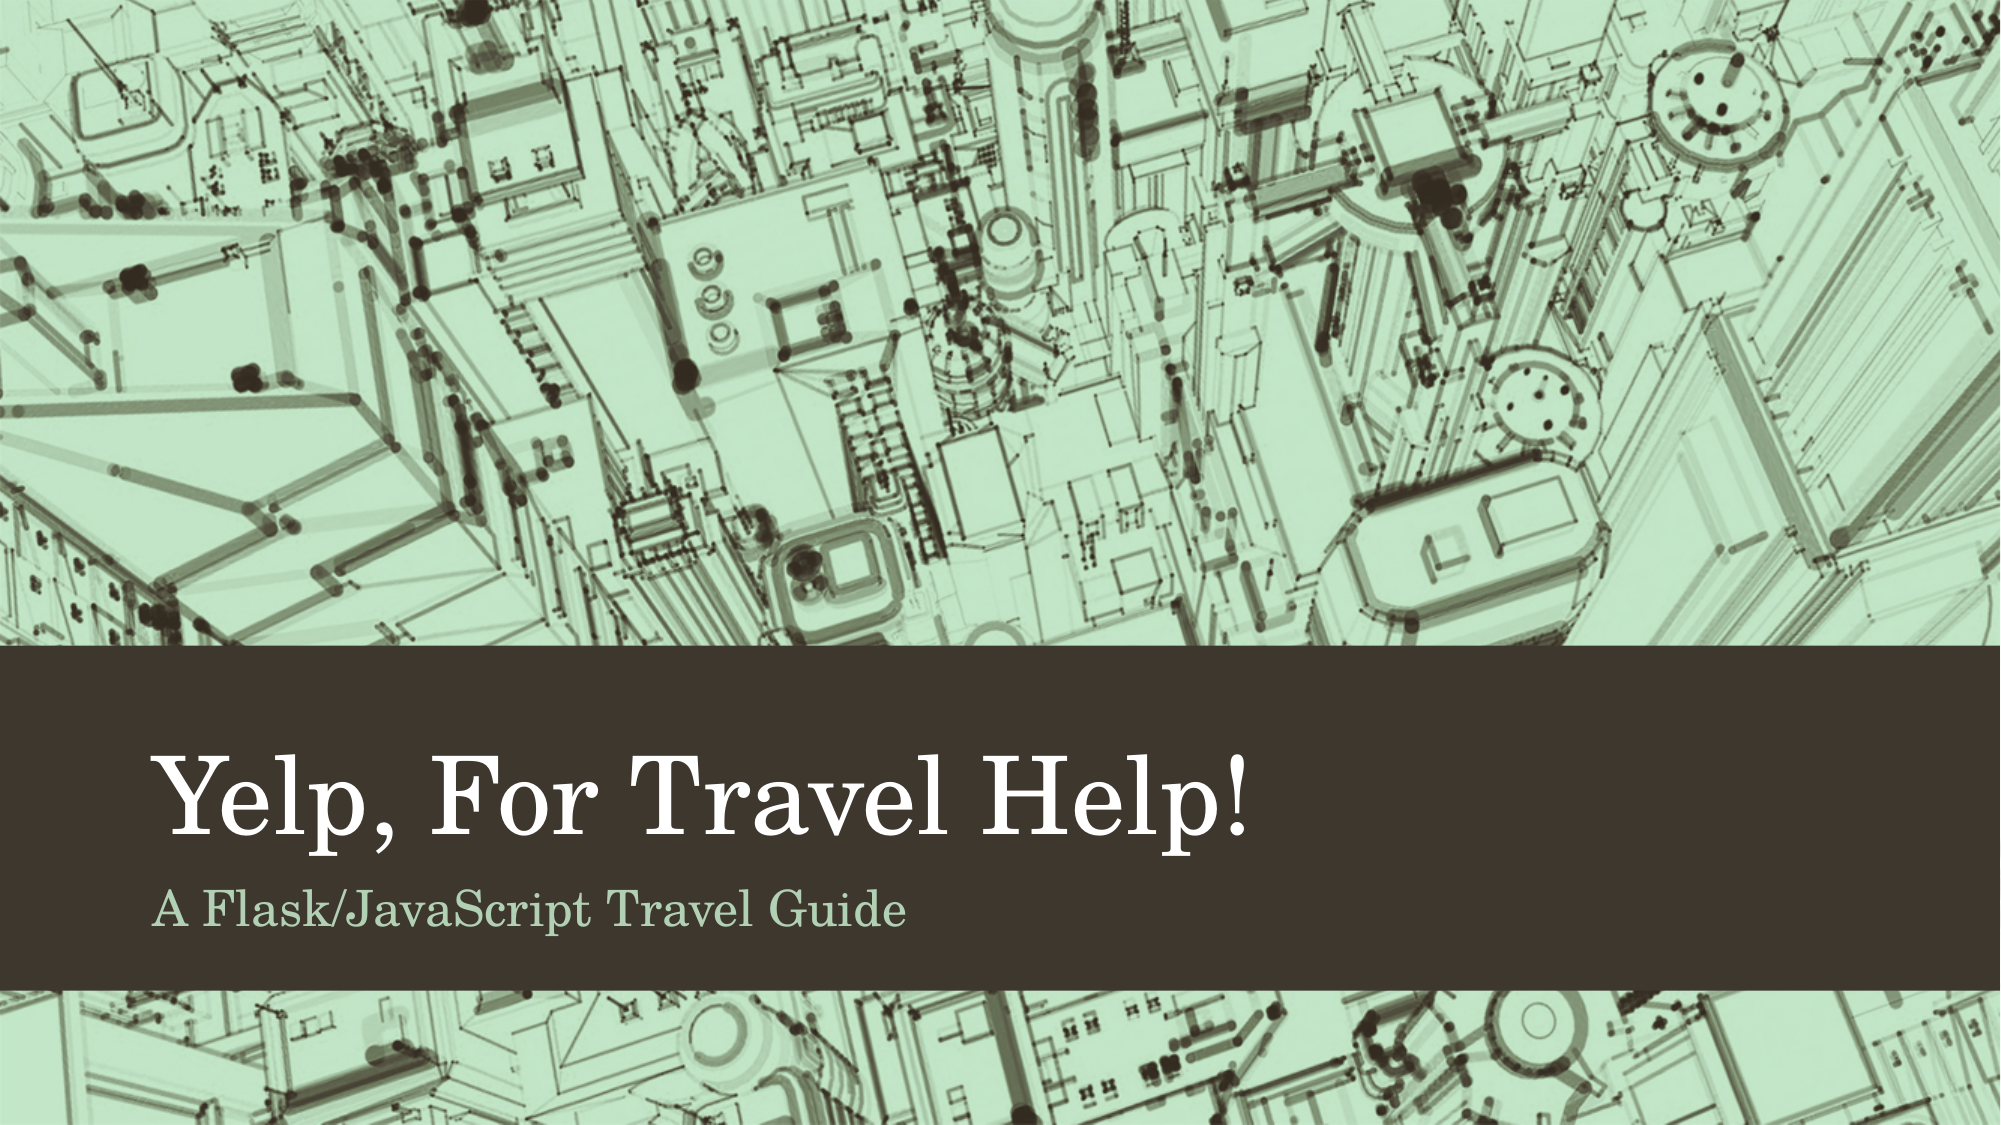

# Yelp, For Travel Help!
A Flask/JavaScript Travel Guide